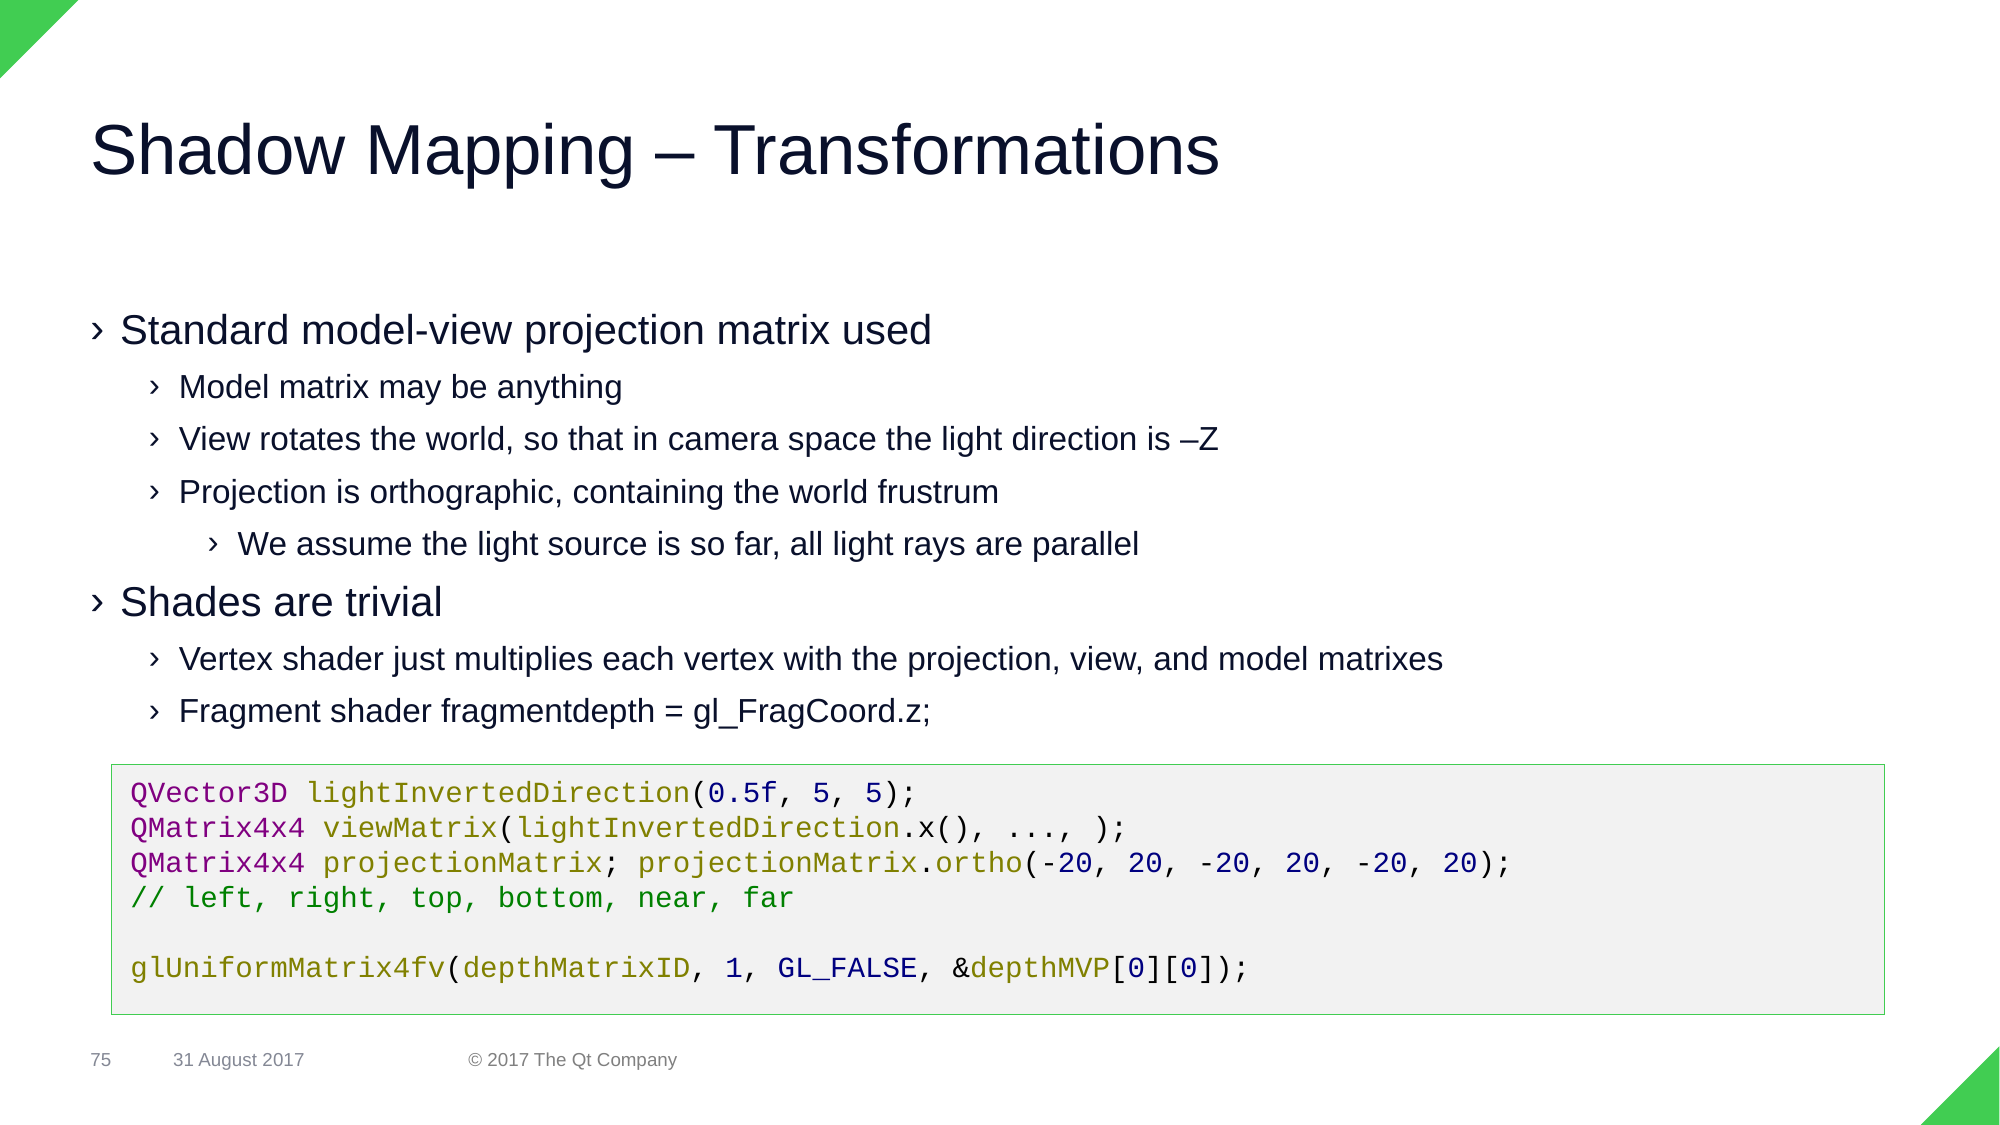

# Shadow Mapping – Transformations
Standard model-view projection matrix used
Model matrix may be anything
View rotates the world, so that in camera space the light direction is –Z
Projection is orthographic, containing the world frustrum
We assume the light source is so far, all light rays are parallel
Shades are trivial
Vertex shader just multiplies each vertex with the projection, view, and model matrixes
Fragment shader fragmentdepth = gl_FragCoord.z;
QVector3D lightInvertedDirection(0.5f, 5, 5);
QMatrix4x4 viewMatrix(lightInvertedDirection.x(), ..., );
QMatrix4x4 projectionMatrix; projectionMatrix.ortho(-20, 20, -20, 20, -20, 20);
// left, right, top, bottom, near, far

glUniformMatrix4fv(depthMatrixID, 1, GL_FALSE, &depthMVP[0][0]);
75
31 August 2017
© 2017 The Qt Company